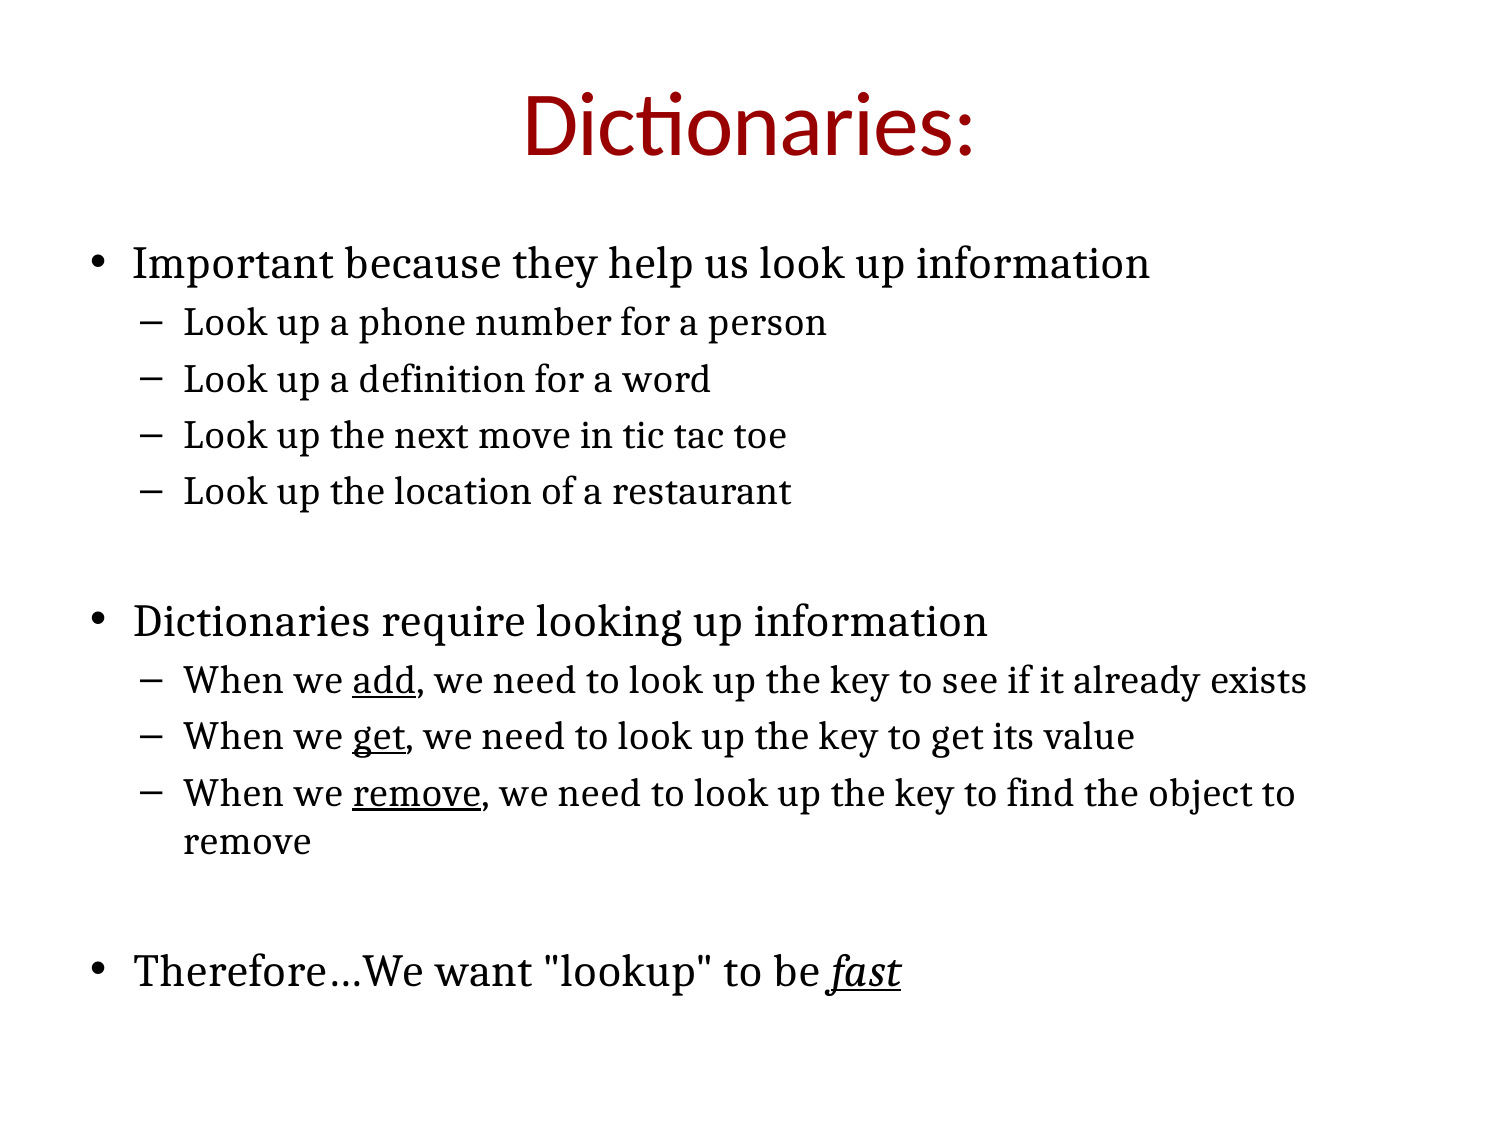

# Dictionaries:
Important because they help us look up information
Look up a phone number for a person
Look up a definition for a word
Look up the next move in tic tac toe
Look up the location of a restaurant

Dictionaries require looking up information
When we add, we need to look up the key to see if it already exists
When we get, we need to look up the key to get its value
When we remove, we need to look up the key to find the object to remove

Therefore…We want "lookup" to be fast